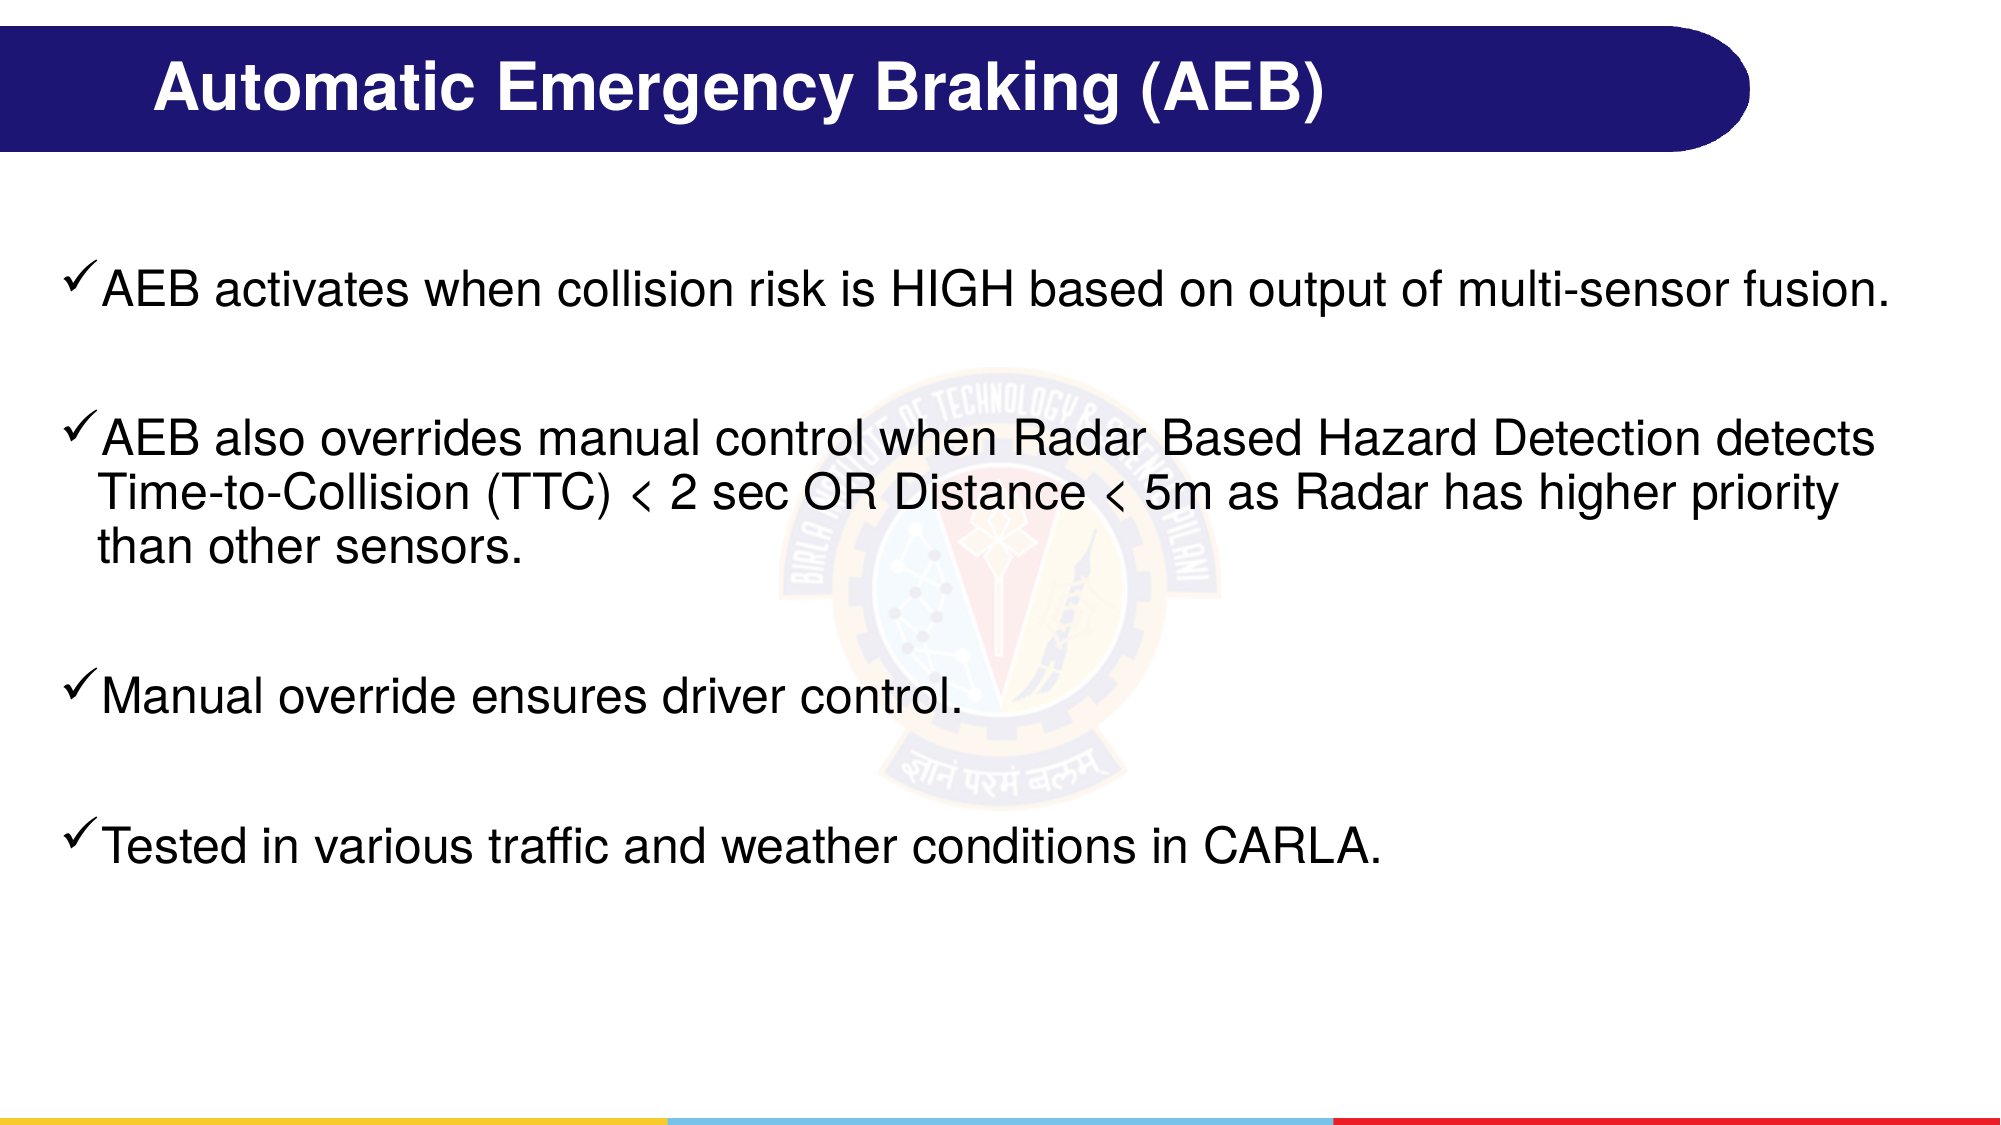

# Automatic Emergency Braking (AEB)

AEB activates when collision risk is HIGH based on output of multi-sensor fusion.

AEB also overrides manual control when Radar Based Hazard Detection detects Time-to-Collision (TTC) < 2 sec OR Distance < 5m as Radar has higher priority than other sensors.

Manual override ensures driver control.

Tested in various traffic and weather conditions in CARLA.